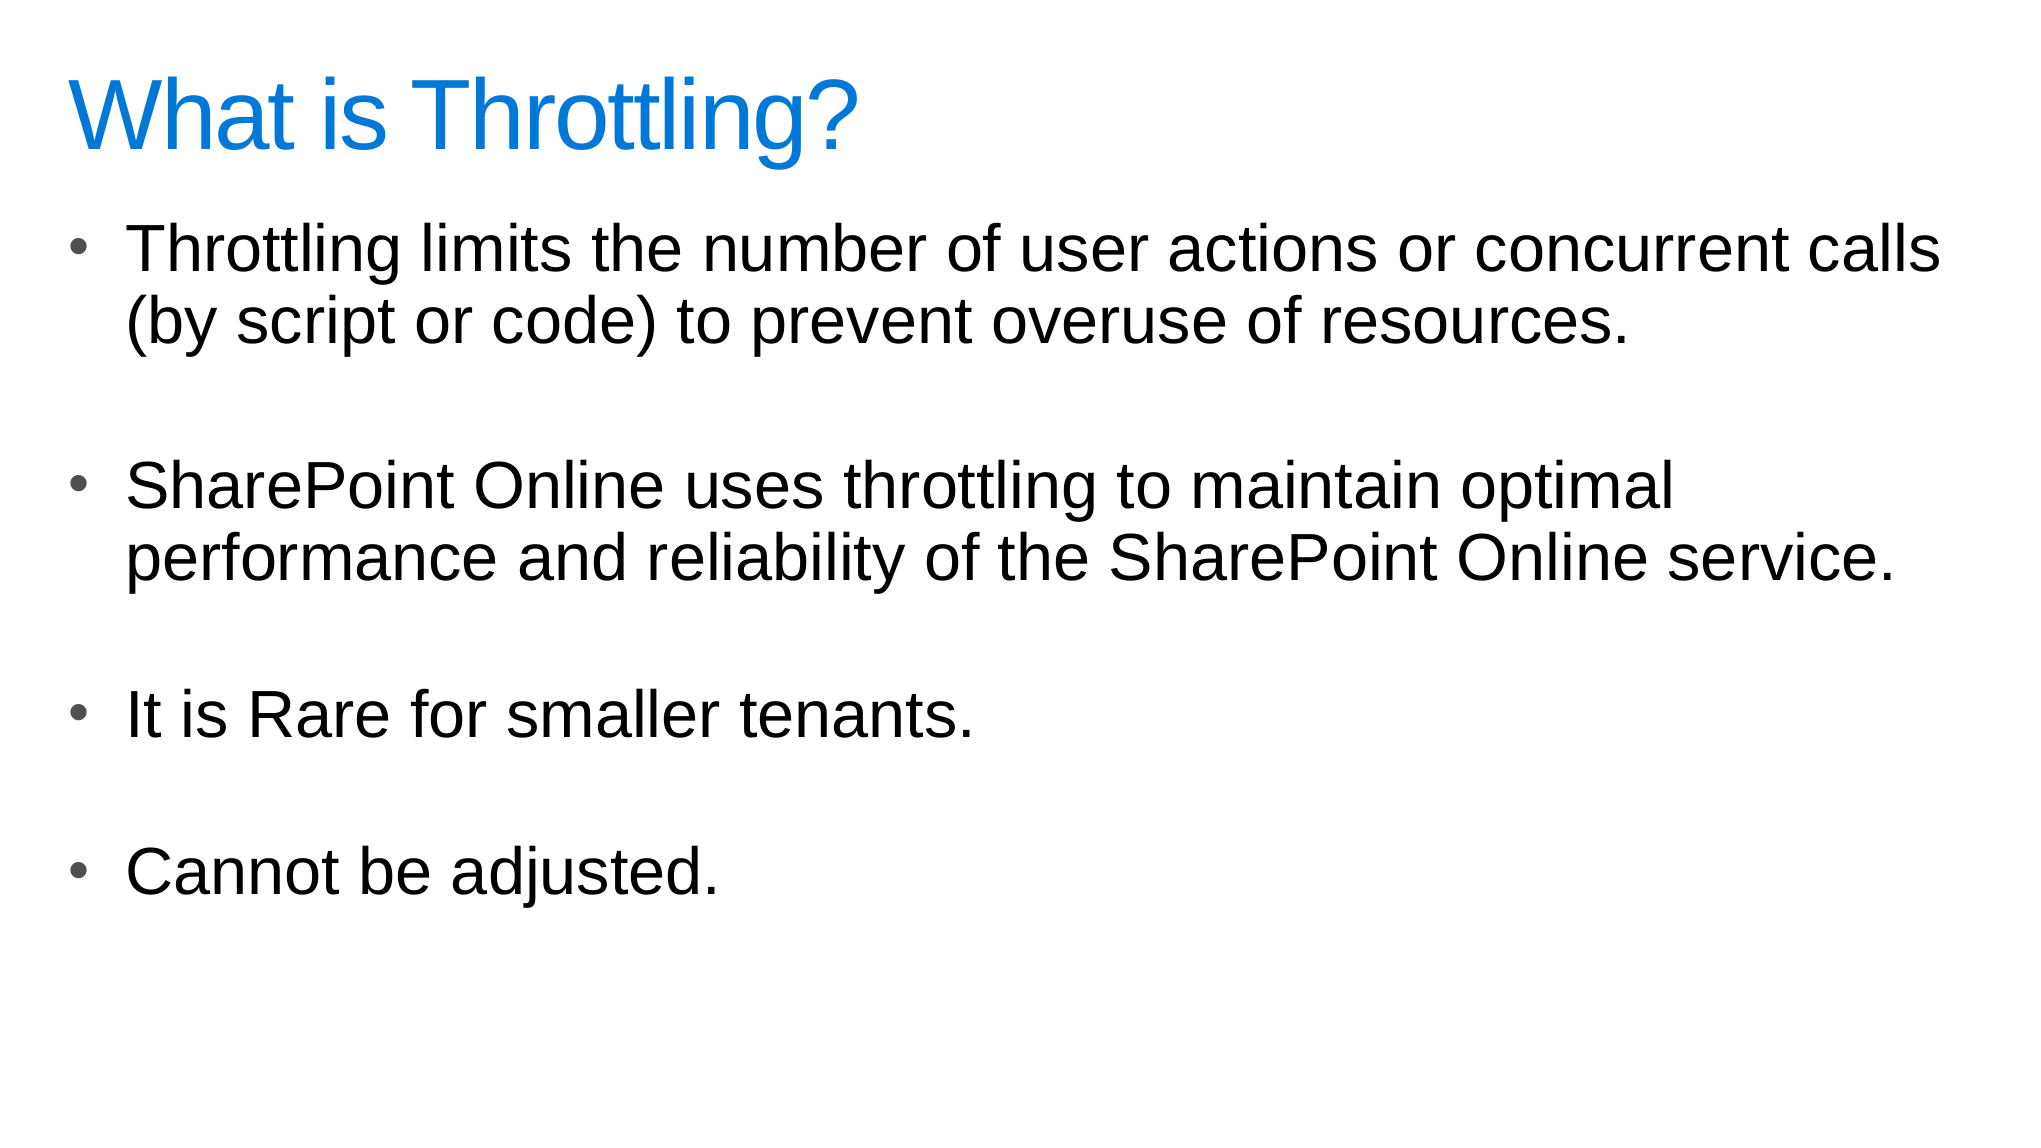

# What is Throttling?
Throttling limits the number of user actions or concurrent calls (by script or code) to prevent overuse of resources.
SharePoint Online uses throttling to maintain optimal performance and reliability of the SharePoint Online service.
It is Rare for smaller tenants.
Cannot be adjusted.